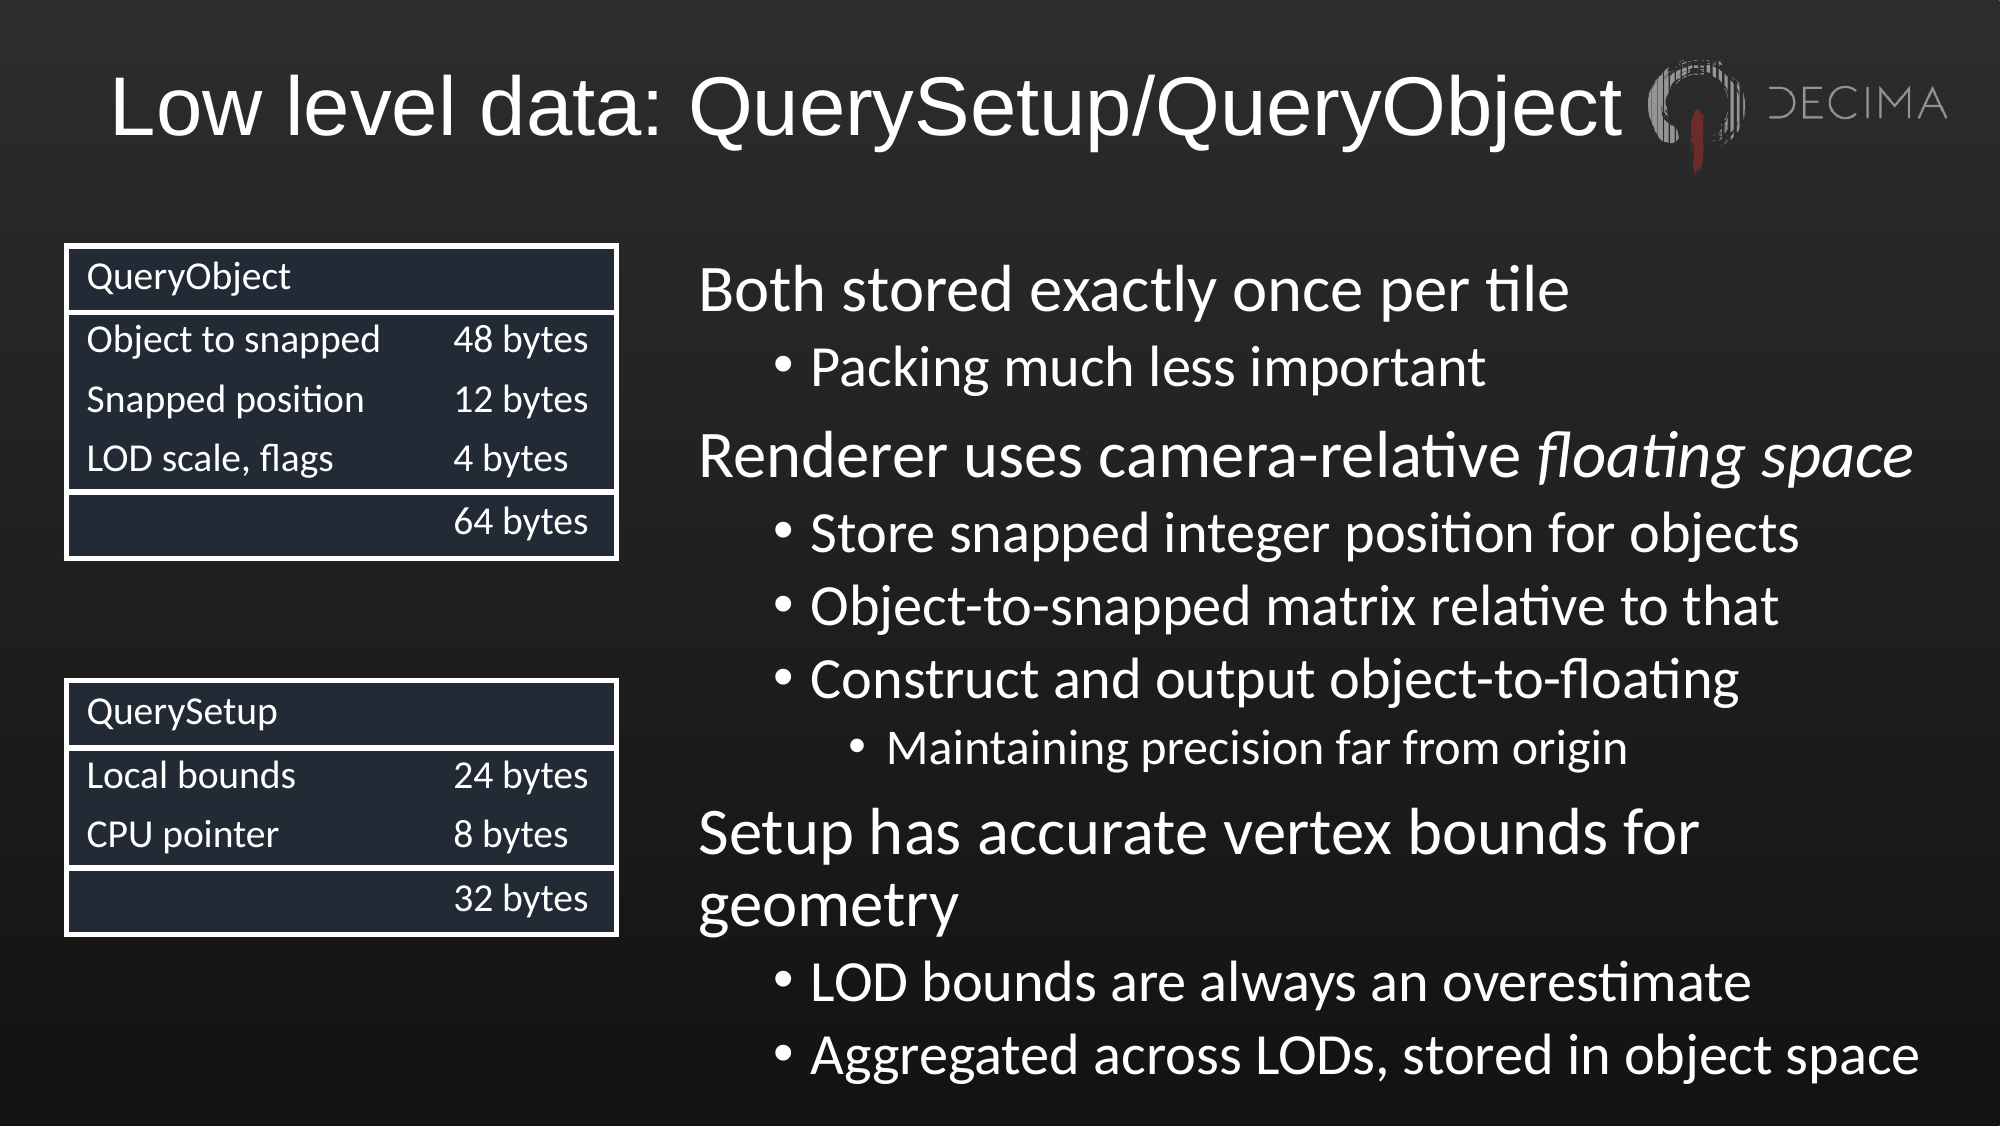

# Low level data: QuerySetup/QueryObject
| QueryObject |  |
| --- | --- |
| Object to snapped | 48 bytes |
| Snapped position | 12 bytes |
| LOD scale, flags | 4 bytes |
|  | 64 bytes |
Both stored exactly once per tile
Packing much less important
Renderer uses camera-relative floating space
Store snapped integer position for objects
Object-to-snapped matrix relative to that
Construct and output object-to-floating
Maintaining precision far from origin
Setup has accurate vertex bounds for geometry
LOD bounds are always an overestimate
Aggregated across LODs, stored in object space
| QuerySetup |  |
| --- | --- |
| Local bounds | 24 bytes |
| CPU pointer | 8 bytes |
|  | 32 bytes |